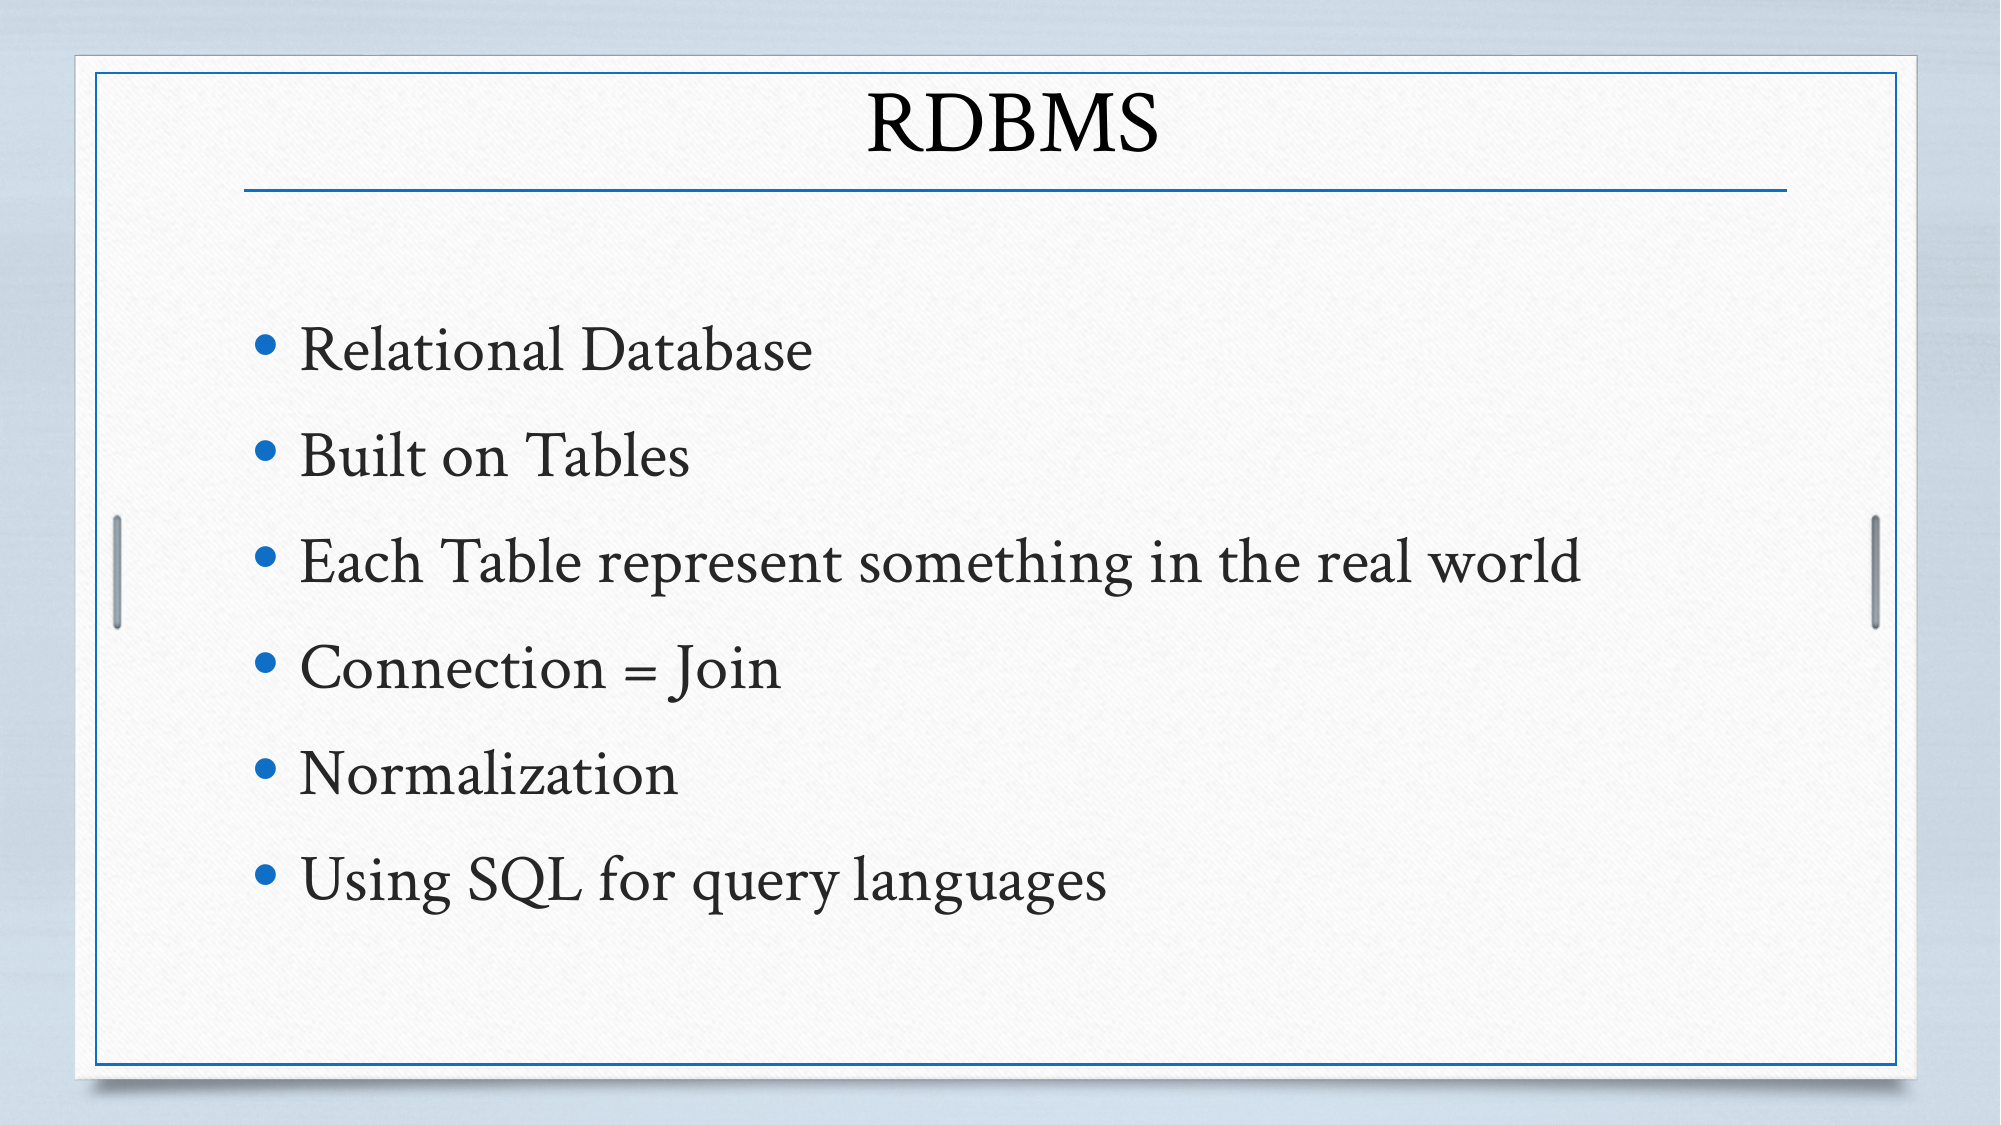

# RDBMS

Relational Database
Built on Tables
Each Table represent something in the real world
Connection = Join
Normalization
Using SQL for query languages